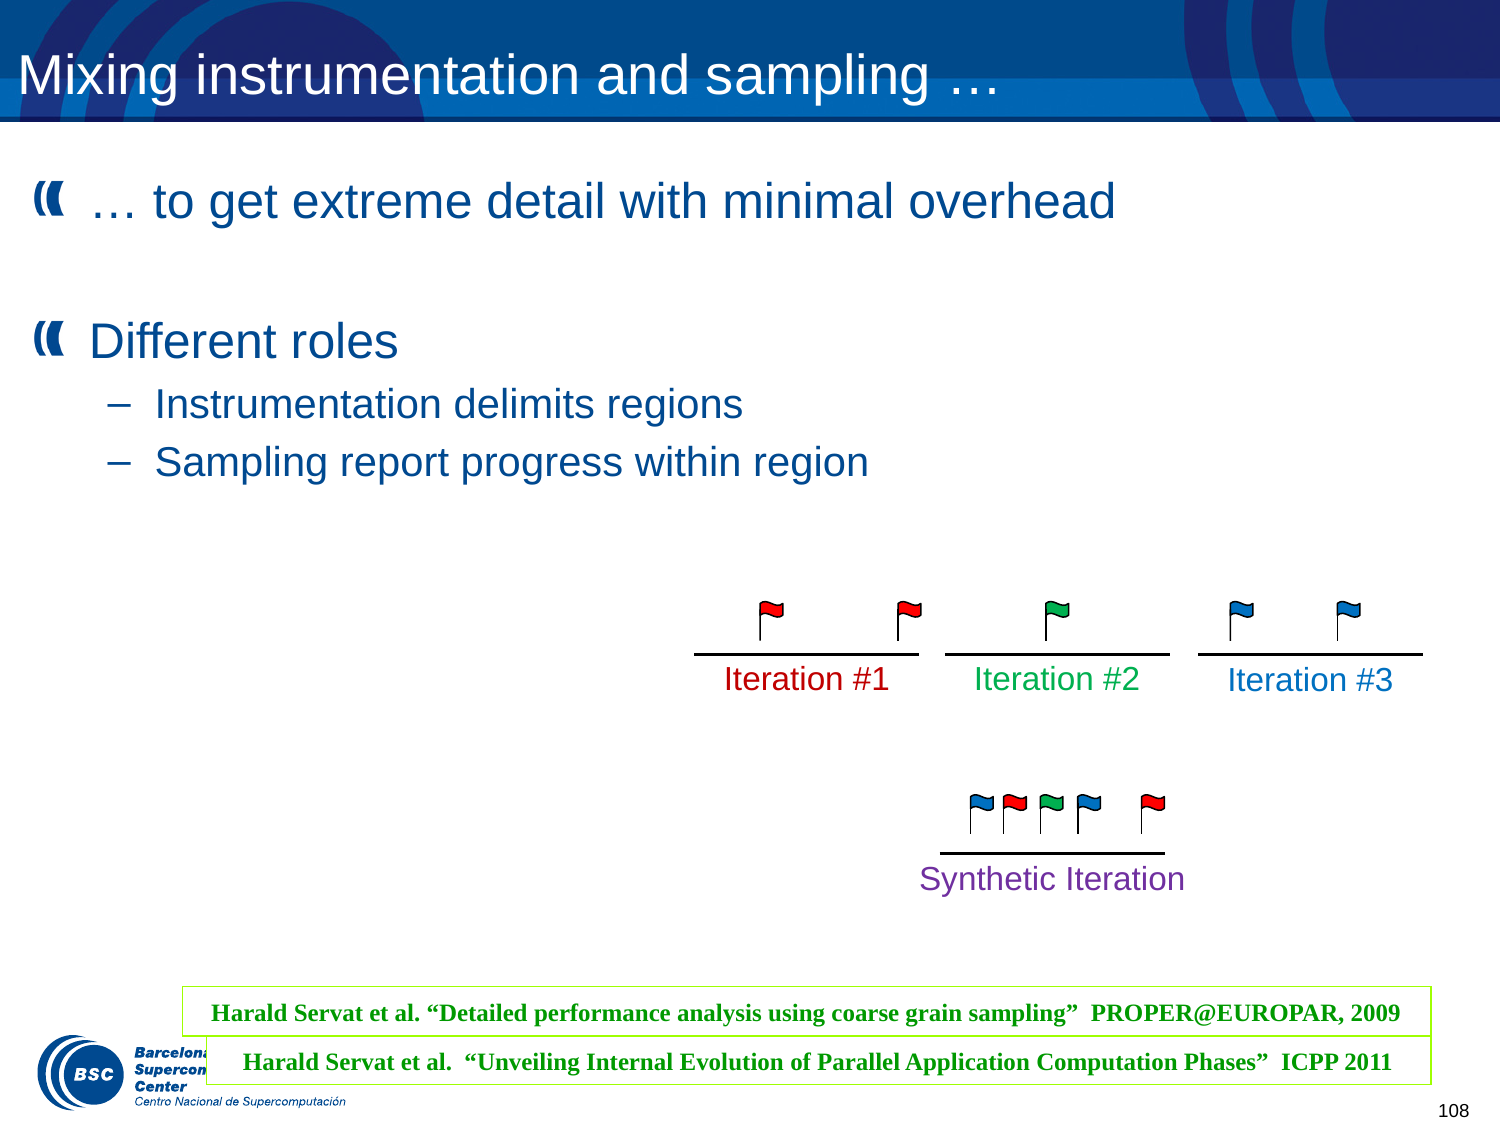

Mixing instrumentation and sampling …
… to get extreme detail with minimal overhead

Different roles
Instrumentation delimits regions
Sampling report progress within region

Iteration #1
Iteration #2
Iteration #3

Synthetic Iteration
Harald Servat et al. “Detailed performance analysis using coarse grain sampling”  PROPER@EUROPAR, 2009
Harald Servat et al.  “Unveiling Internal Evolution of Parallel Application Computation Phases”  ICPP 2011